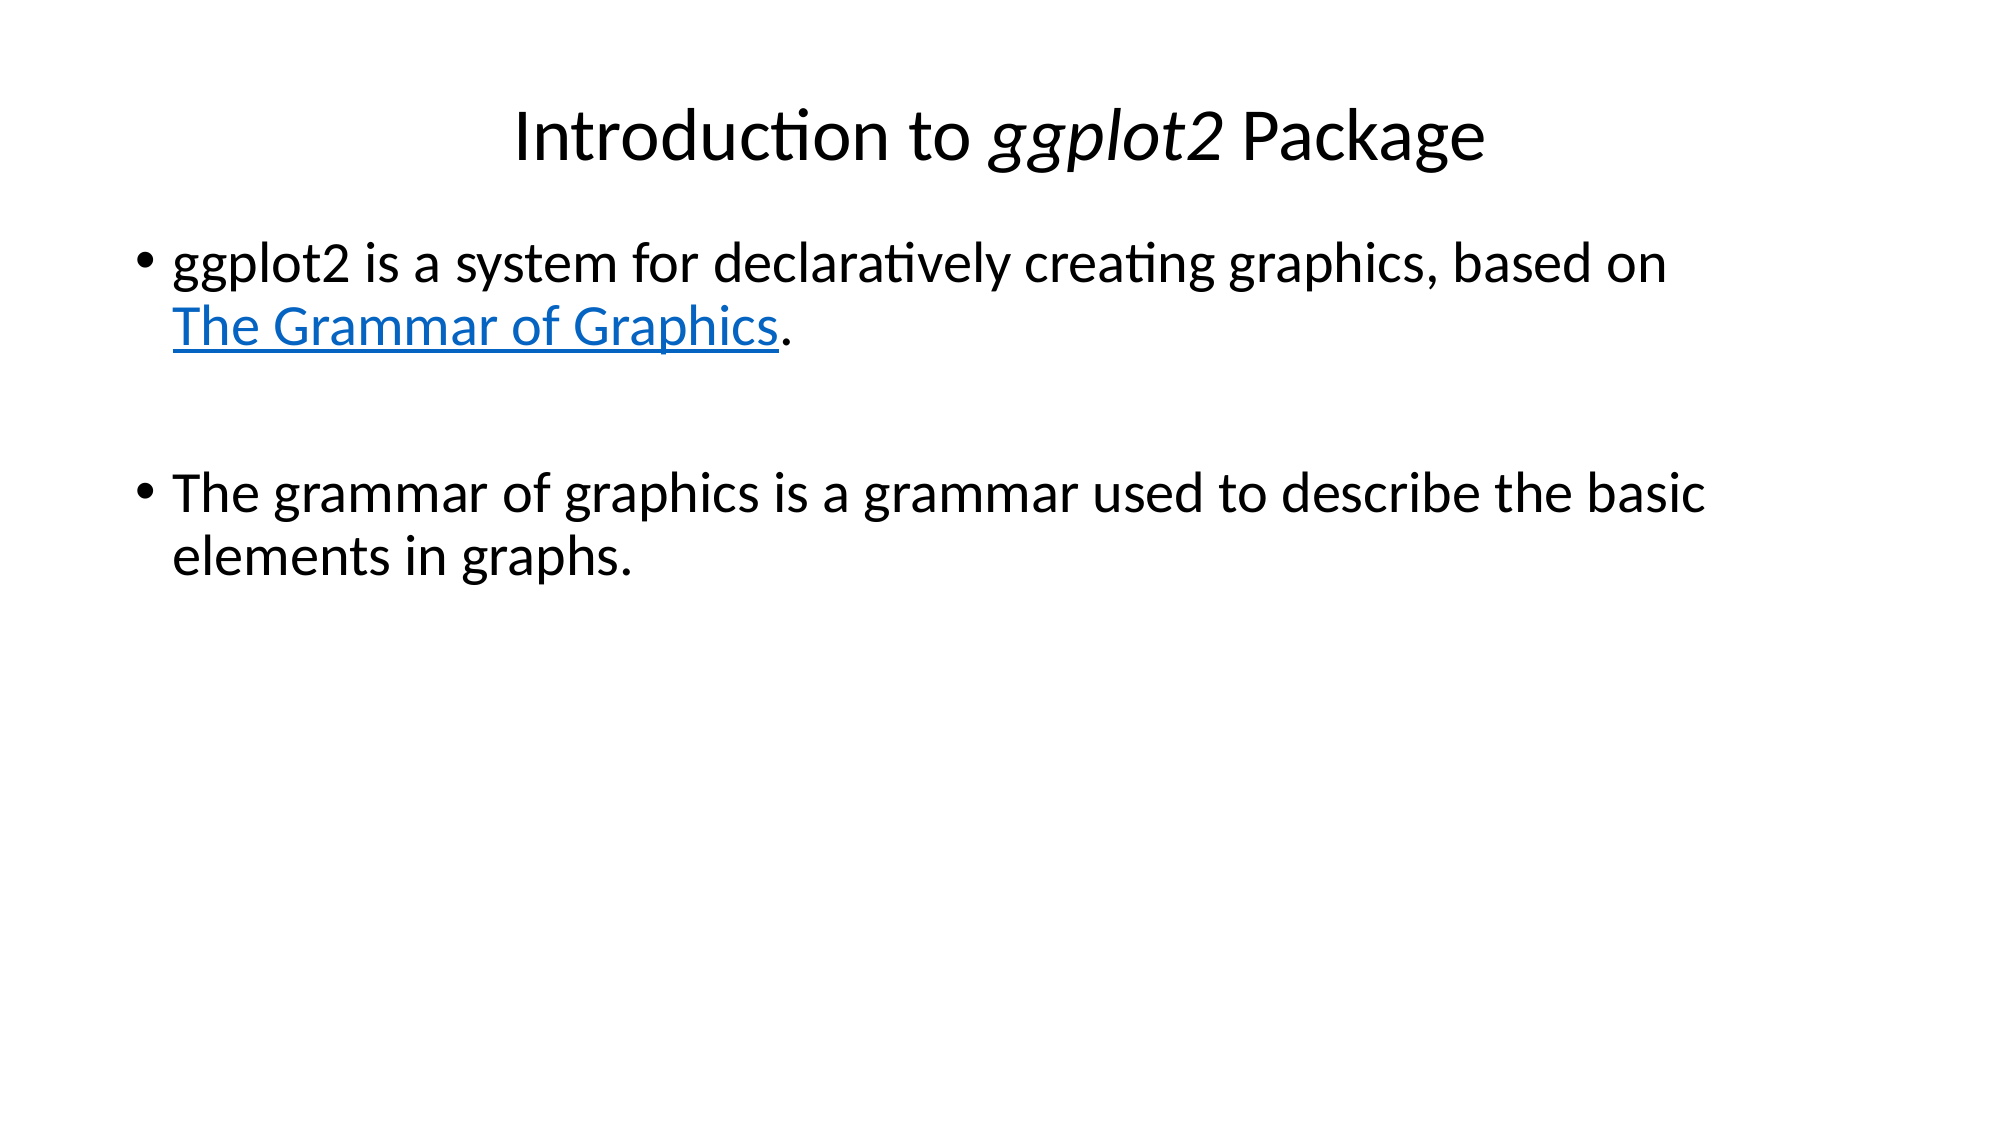

# Introduction to ggplot2 Package
ggplot2 is a system for declaratively creating graphics, based on The Grammar of Graphics.

The grammar of graphics is a grammar used to describe the basic elements in graphs.